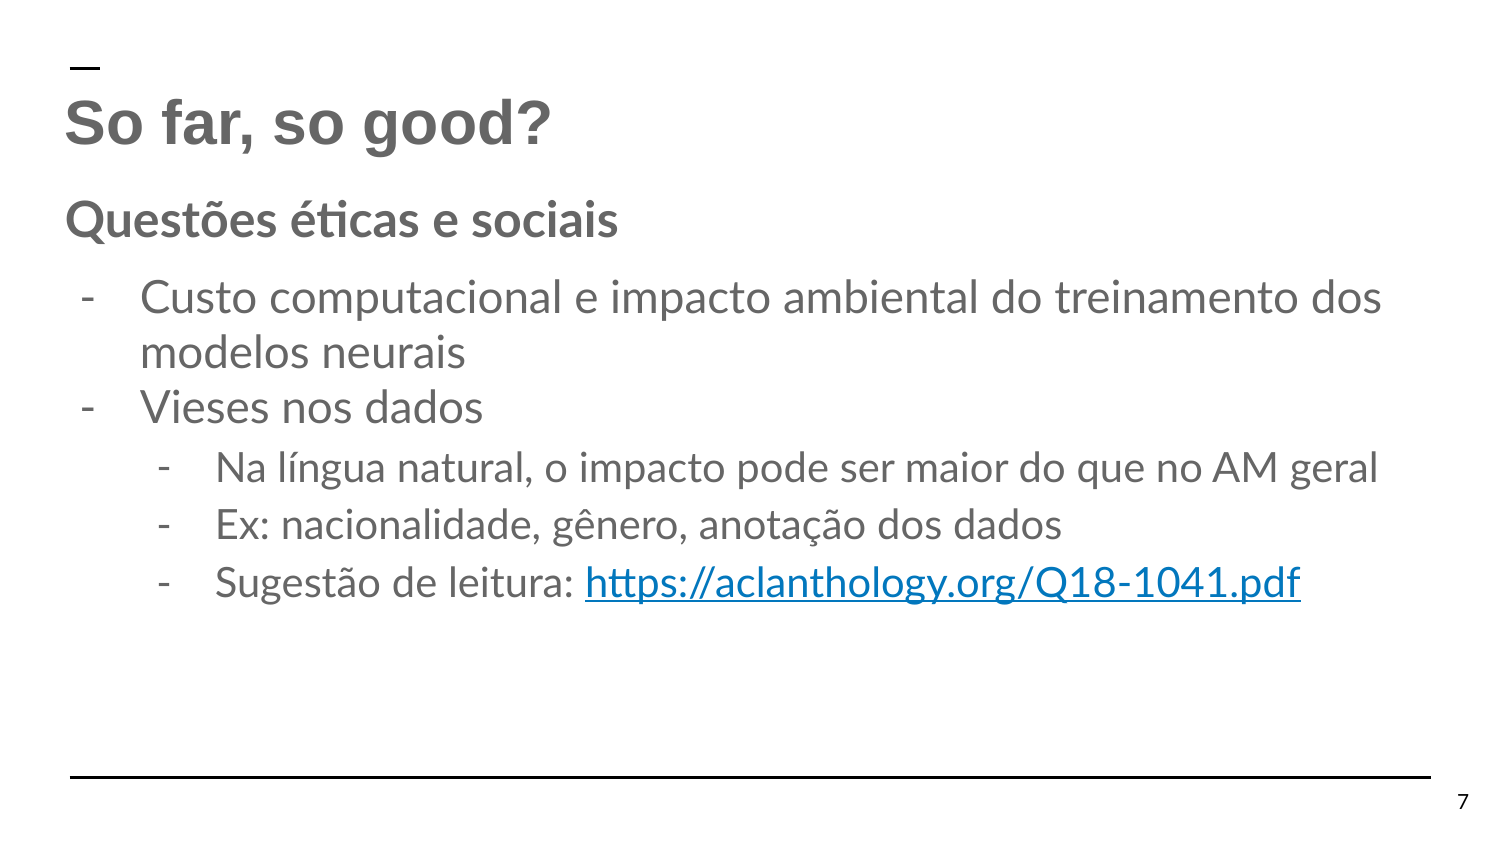

So far, so good?
Questões éticas e sociais
Custo computacional e impacto ambiental do treinamento dos modelos neurais
Vieses nos dados
Na língua natural, o impacto pode ser maior do que no AM geral
Ex: nacionalidade, gênero, anotação dos dados
Sugestão de leitura: https://aclanthology.org/Q18-1041.pdf
7